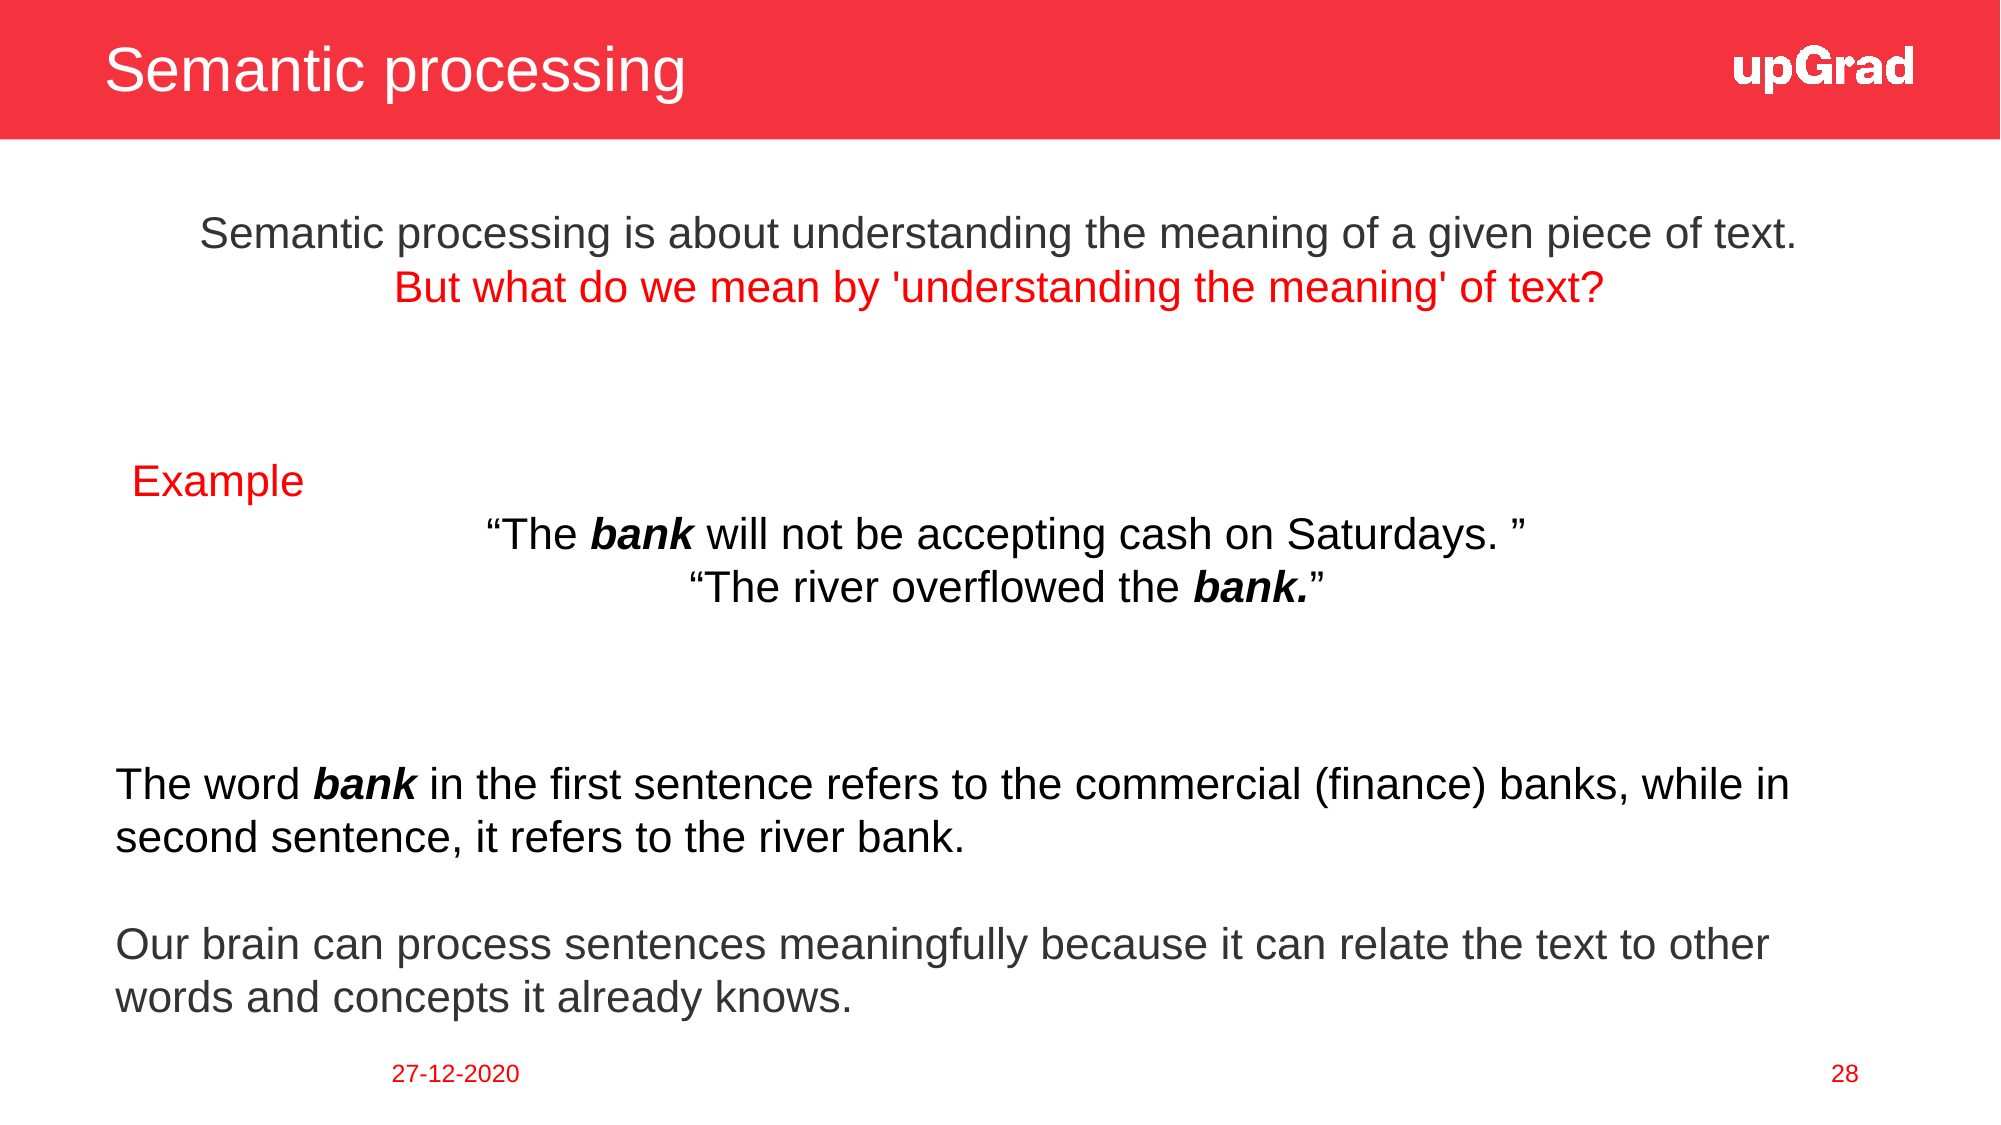

Semantic processing
Semantic processing is about understanding the meaning of a given piece of text.
But what do we mean by 'understanding the meaning' of text?
Example
“The bank will not be accepting cash on Saturdays. ”
“The river overflowed the bank.”
The word bank in the first sentence refers to the commercial (finance) banks, while in second sentence, it refers to the river bank.

Our brain can process sentences meaningfully because it can relate the text to other words and concepts it already knows.
28
27-12-2020